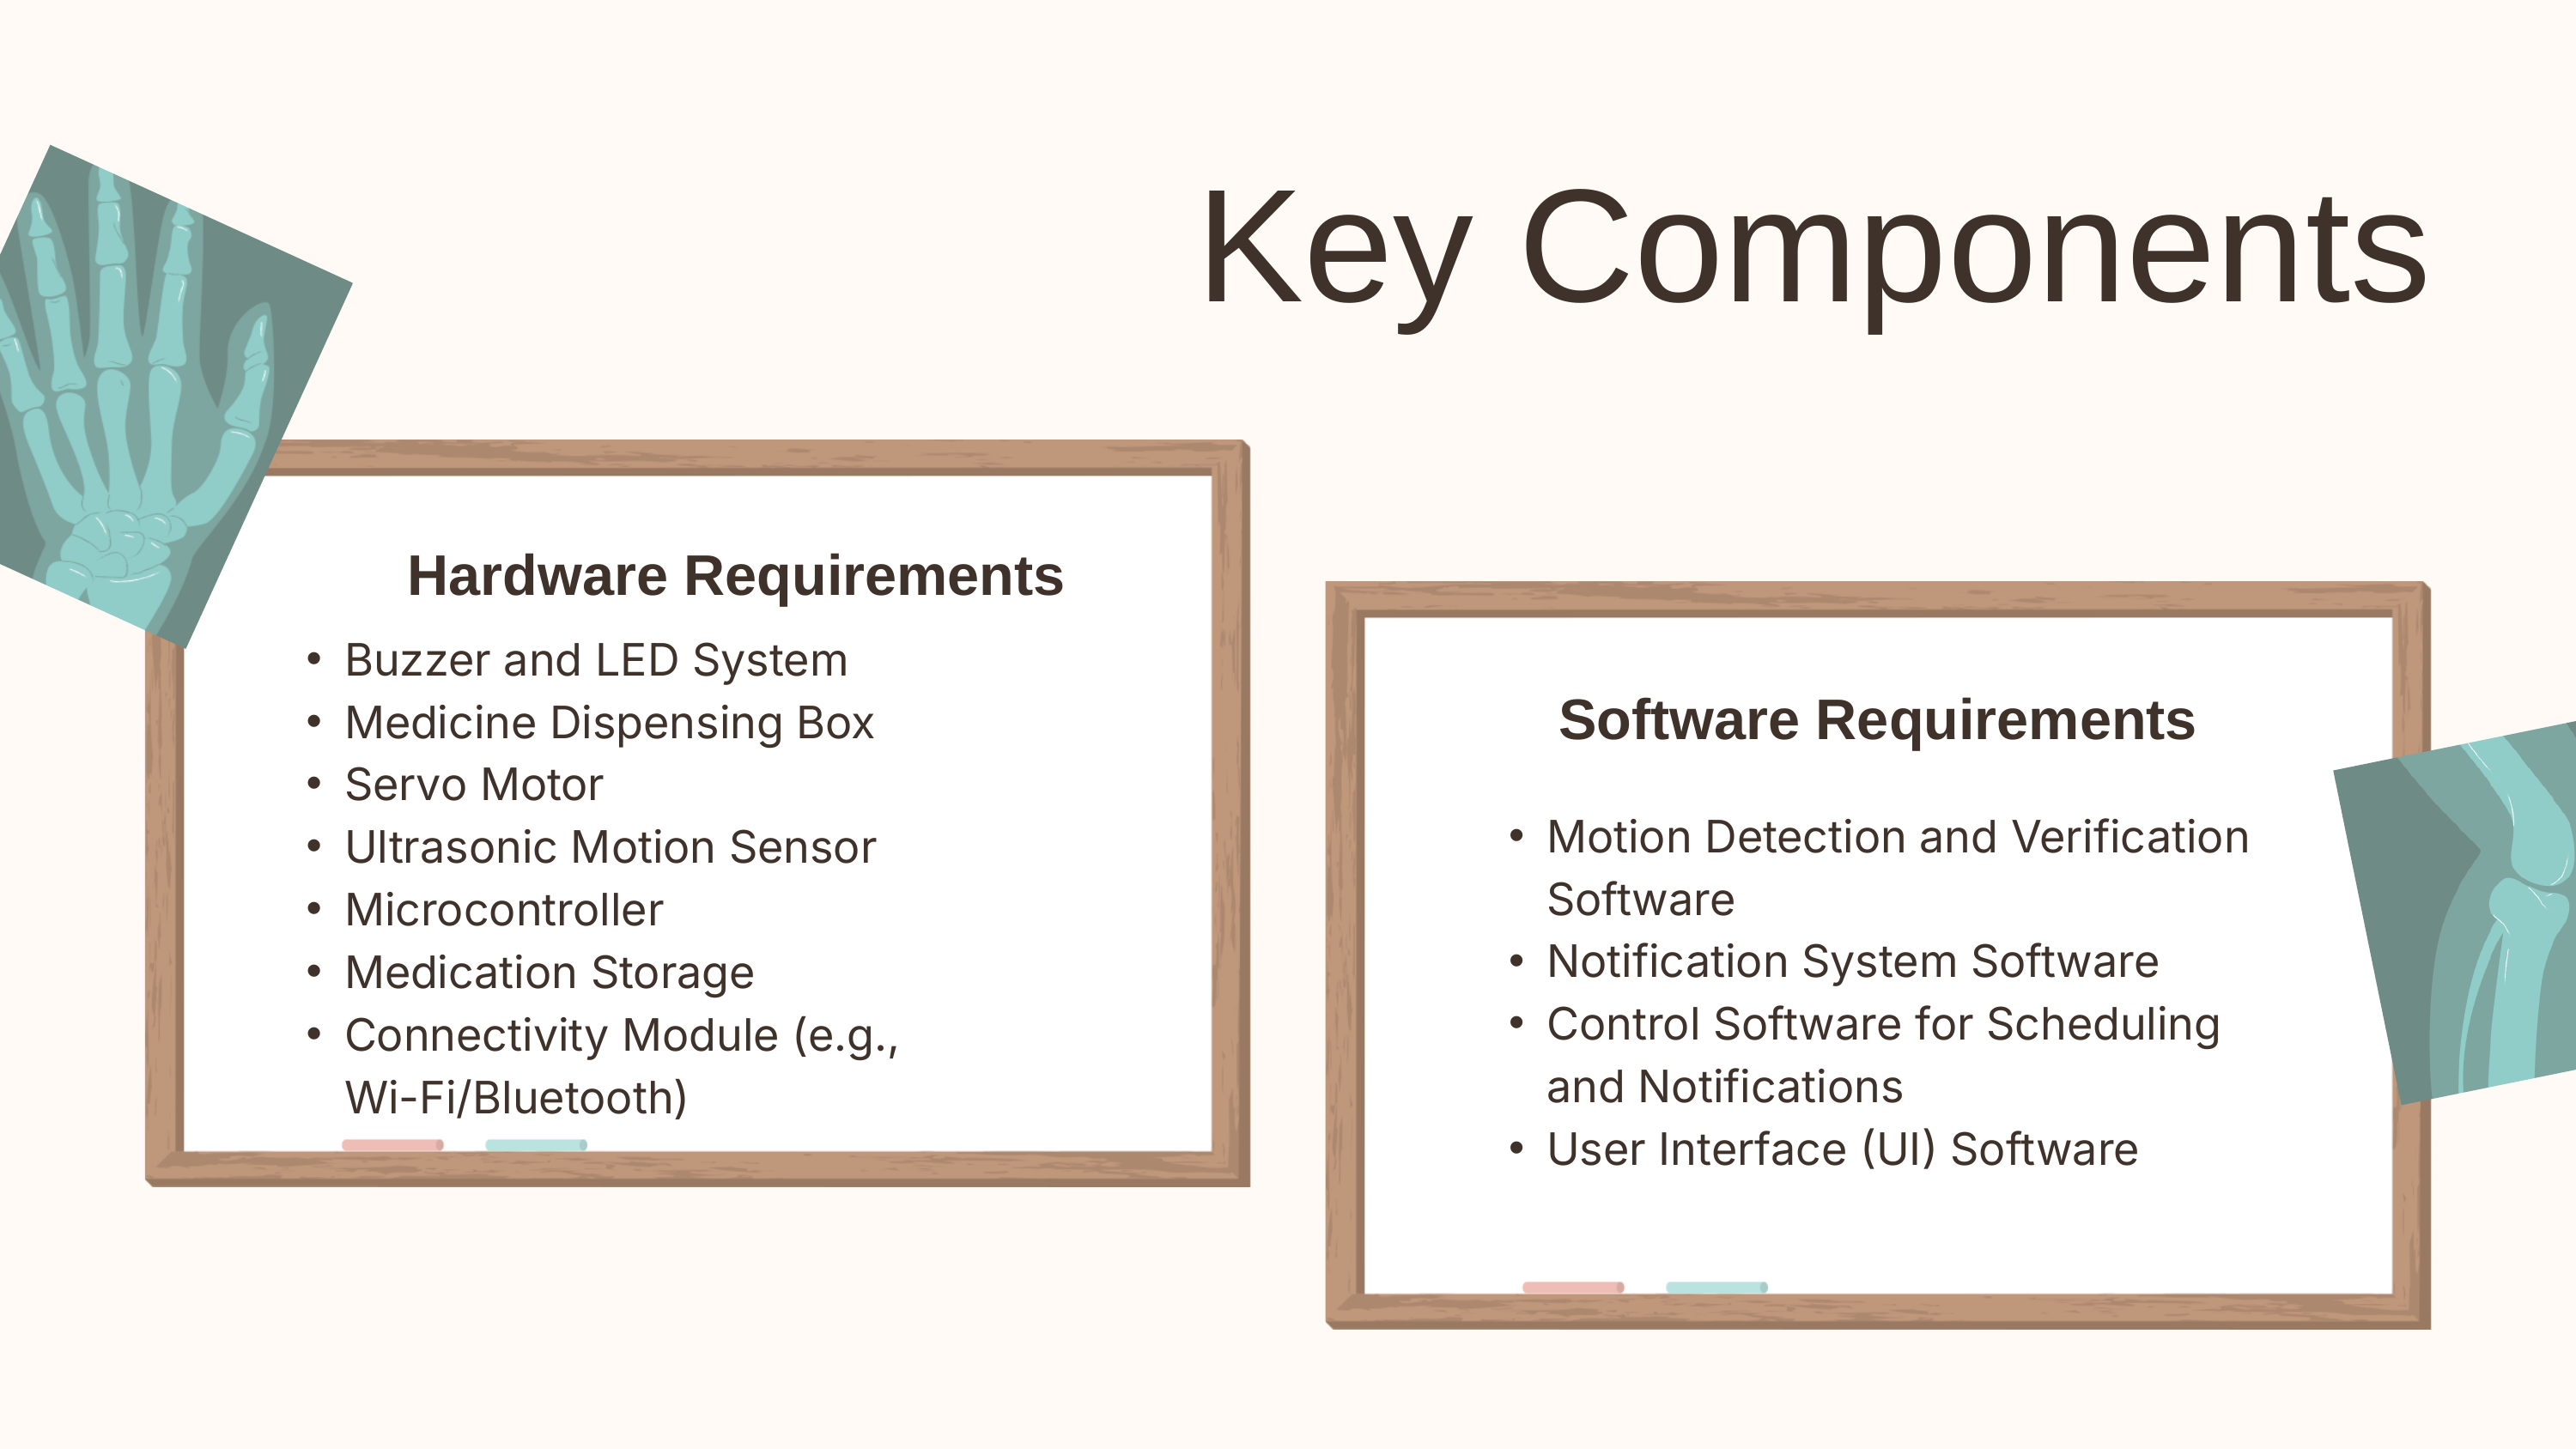

Key Components

Hardware Requirements

Buzzer and LED System
Medicine Dispensing Box
Servo Motor
Ultrasonic Motion Sensor
Microcontroller
Medication Storage
Connectivity Module (e.g., Wi-Fi/Bluetooth)
Software Requirements

Motion Detection and Verification Software
Notification System Software
Control Software for Scheduling and Notifications
User Interface (UI) Software